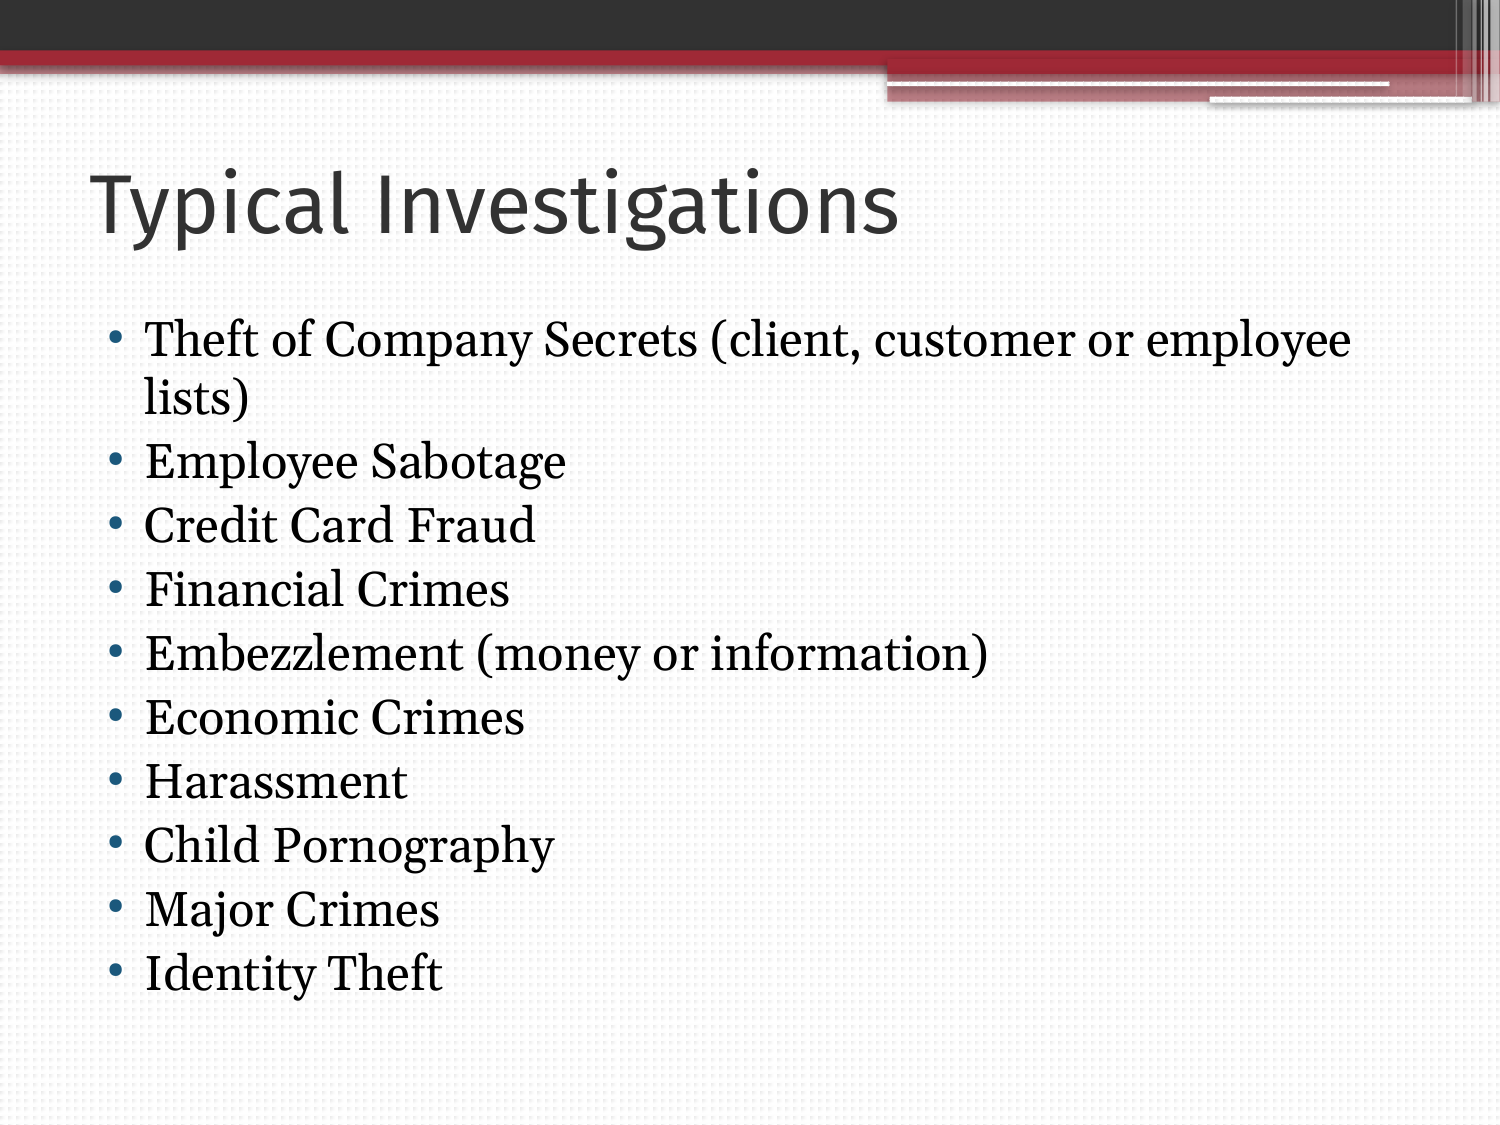

# Typical Investigations
Theft of Company Secrets (client, customer or employee lists)
Employee Sabotage
Credit Card Fraud
Financial Crimes
Embezzlement (money or information)
Economic Crimes
Harassment
Child Pornography
Major Crimes
Identity Theft